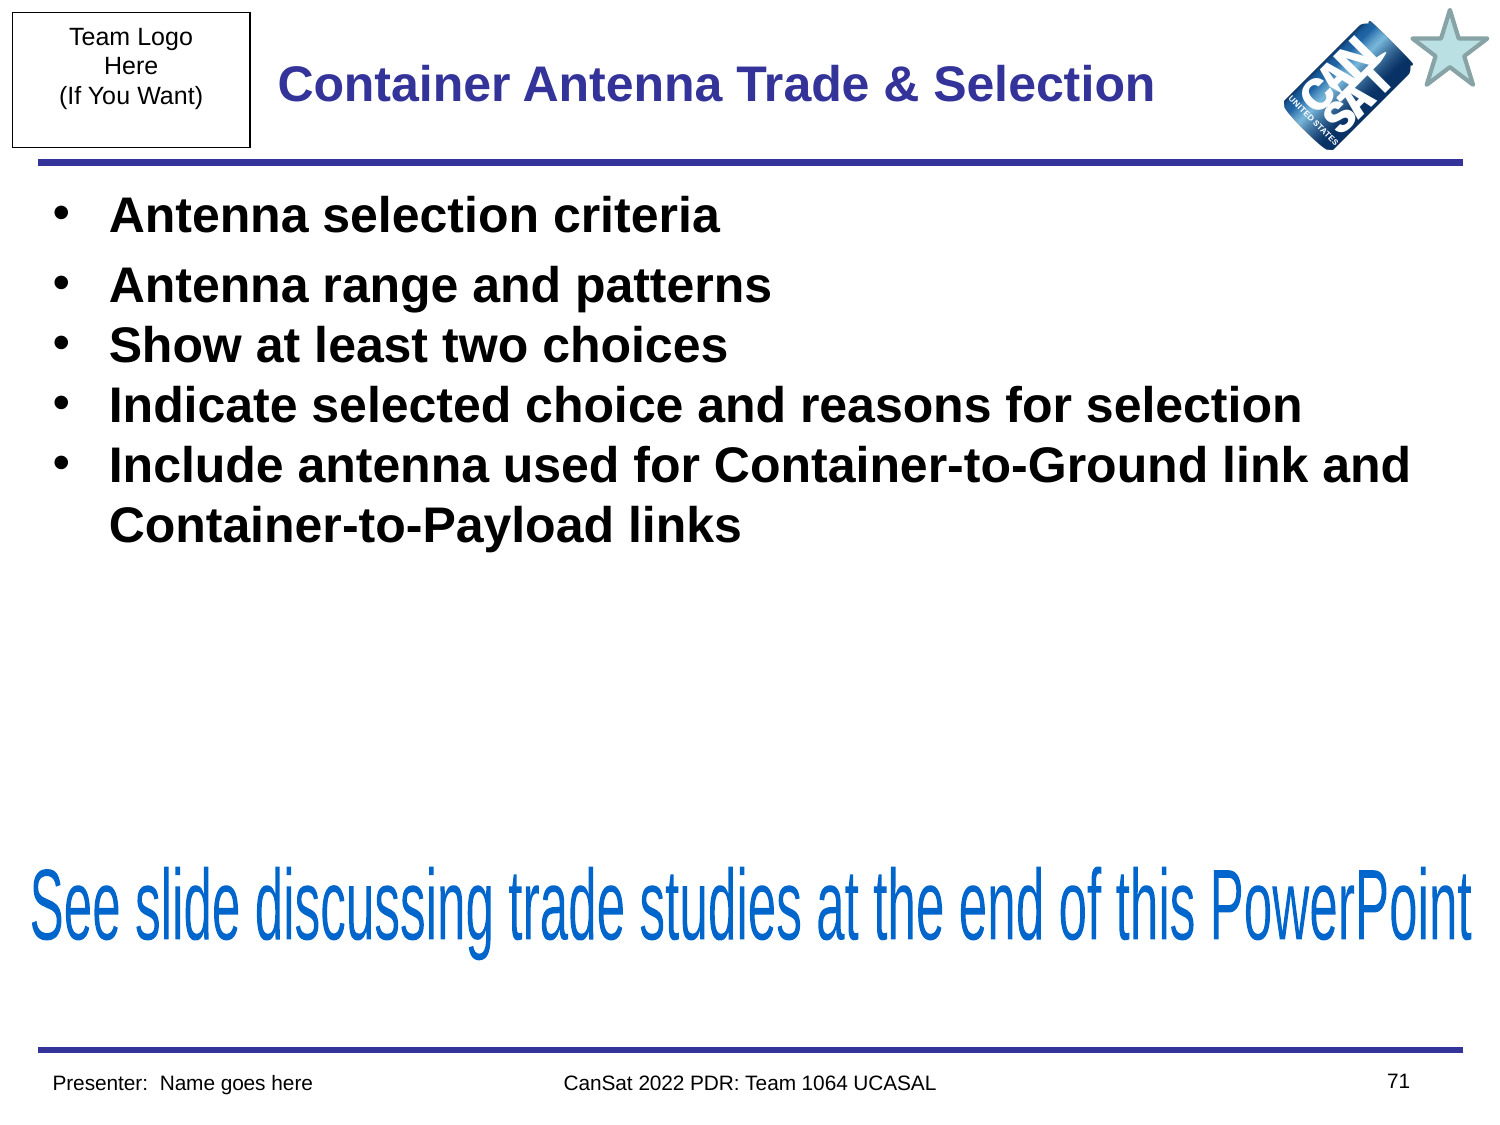

# Container Antenna Trade & Selection
Antenna selection criteria
Antenna range and patterns
Show at least two choices
Indicate selected choice and reasons for selection
Include antenna used for Container-to-Ground link and Container-to-Payload links

See slide discussing trade studies at the end of this PowerPoint
71
Presenter:  Name goes here
CanSat 2022 PDR: Team 1064 UCASAL